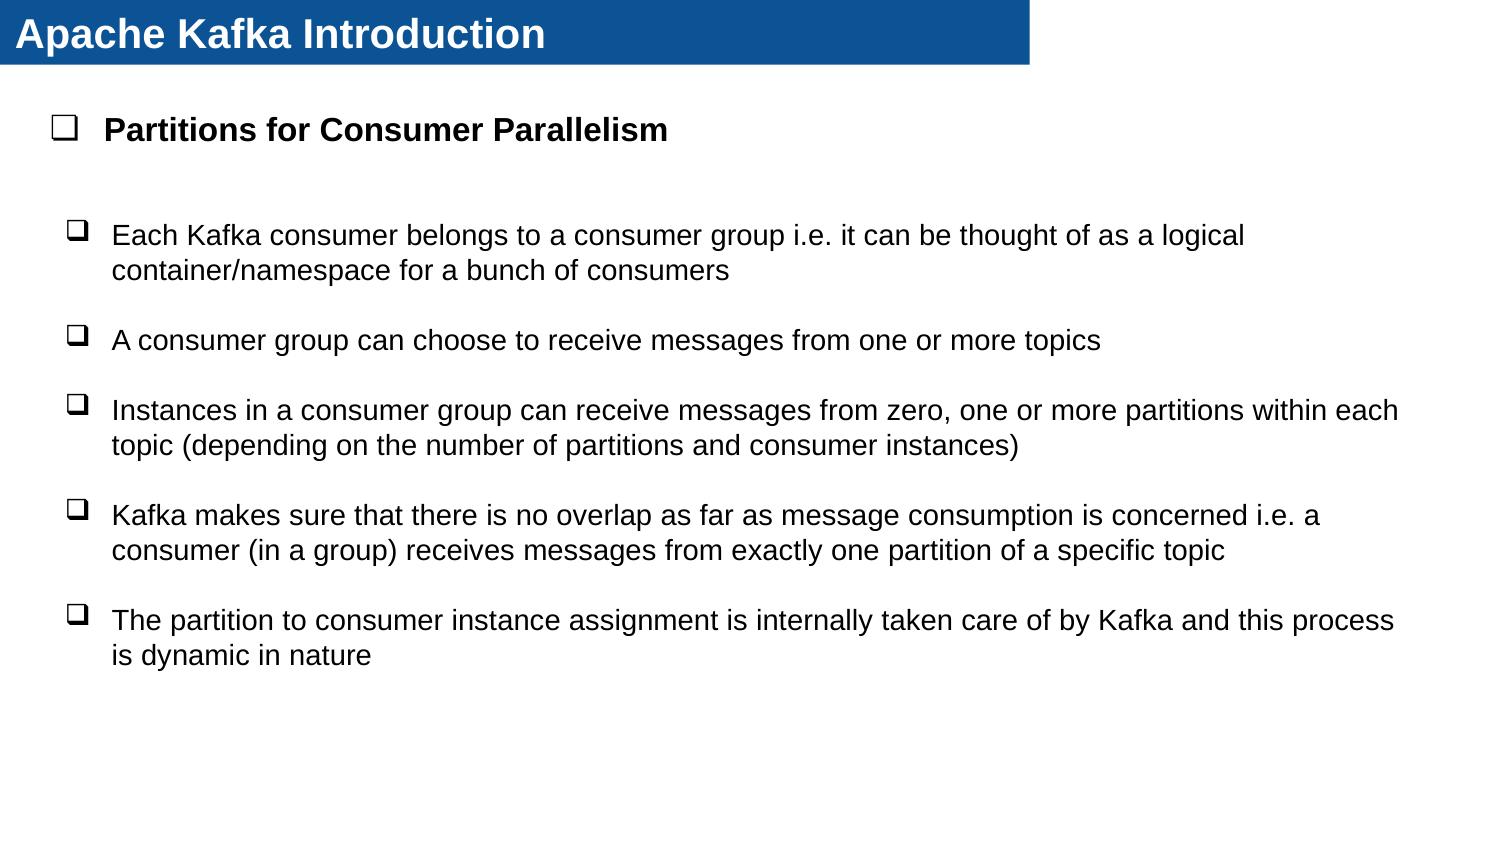

Apache Kafka Introduction

Partitions for Consumer Parallelism
Each Kafka consumer belongs to a consumer group i.e. it can be thought of as a logical container/namespace for a bunch of consumers

A consumer group can choose to receive messages from one or more topics

Instances in a consumer group can receive messages from zero, one or more partitions within each topic (depending on the number of partitions and consumer instances)

Kafka makes sure that there is no overlap as far as message consumption is concerned i.e. a consumer (in a group) receives messages from exactly one partition of a specific topic

The partition to consumer instance assignment is internally taken care of by Kafka and this process is dynamic in nature